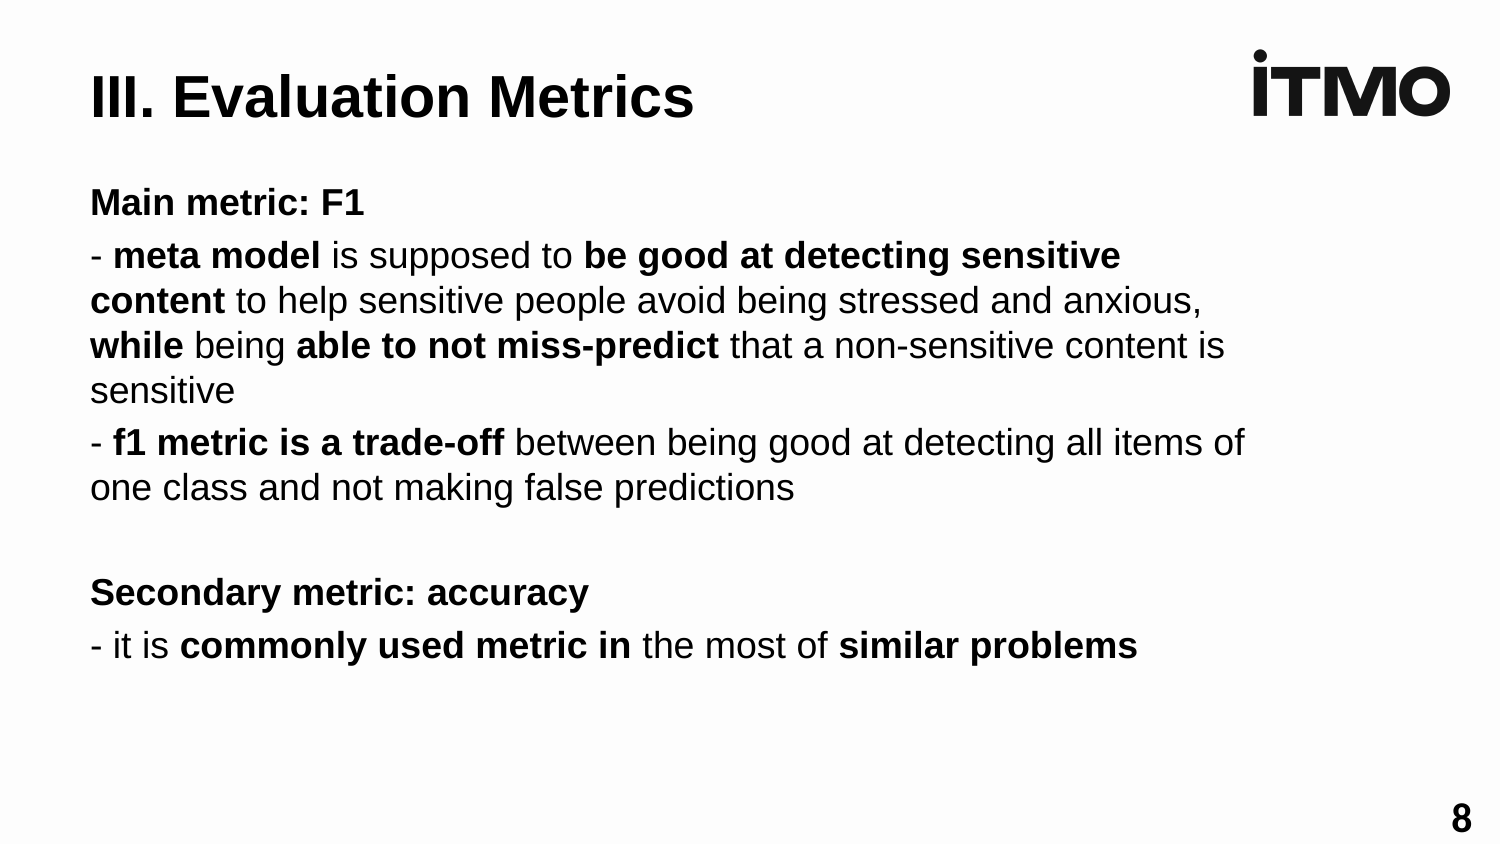

# III. Evaluation Metrics
Main metric: F1
- meta model is supposed to be good at detecting sensitive content to help sensitive people avoid being stressed and anxious, while being able to not miss-predict that a non-sensitive content is sensitive
- f1 metric is a trade-off between being good at detecting all items of one class and not making false predictions

Secondary metric: accuracy
- it is commonly used metric in the most of similar problems
8